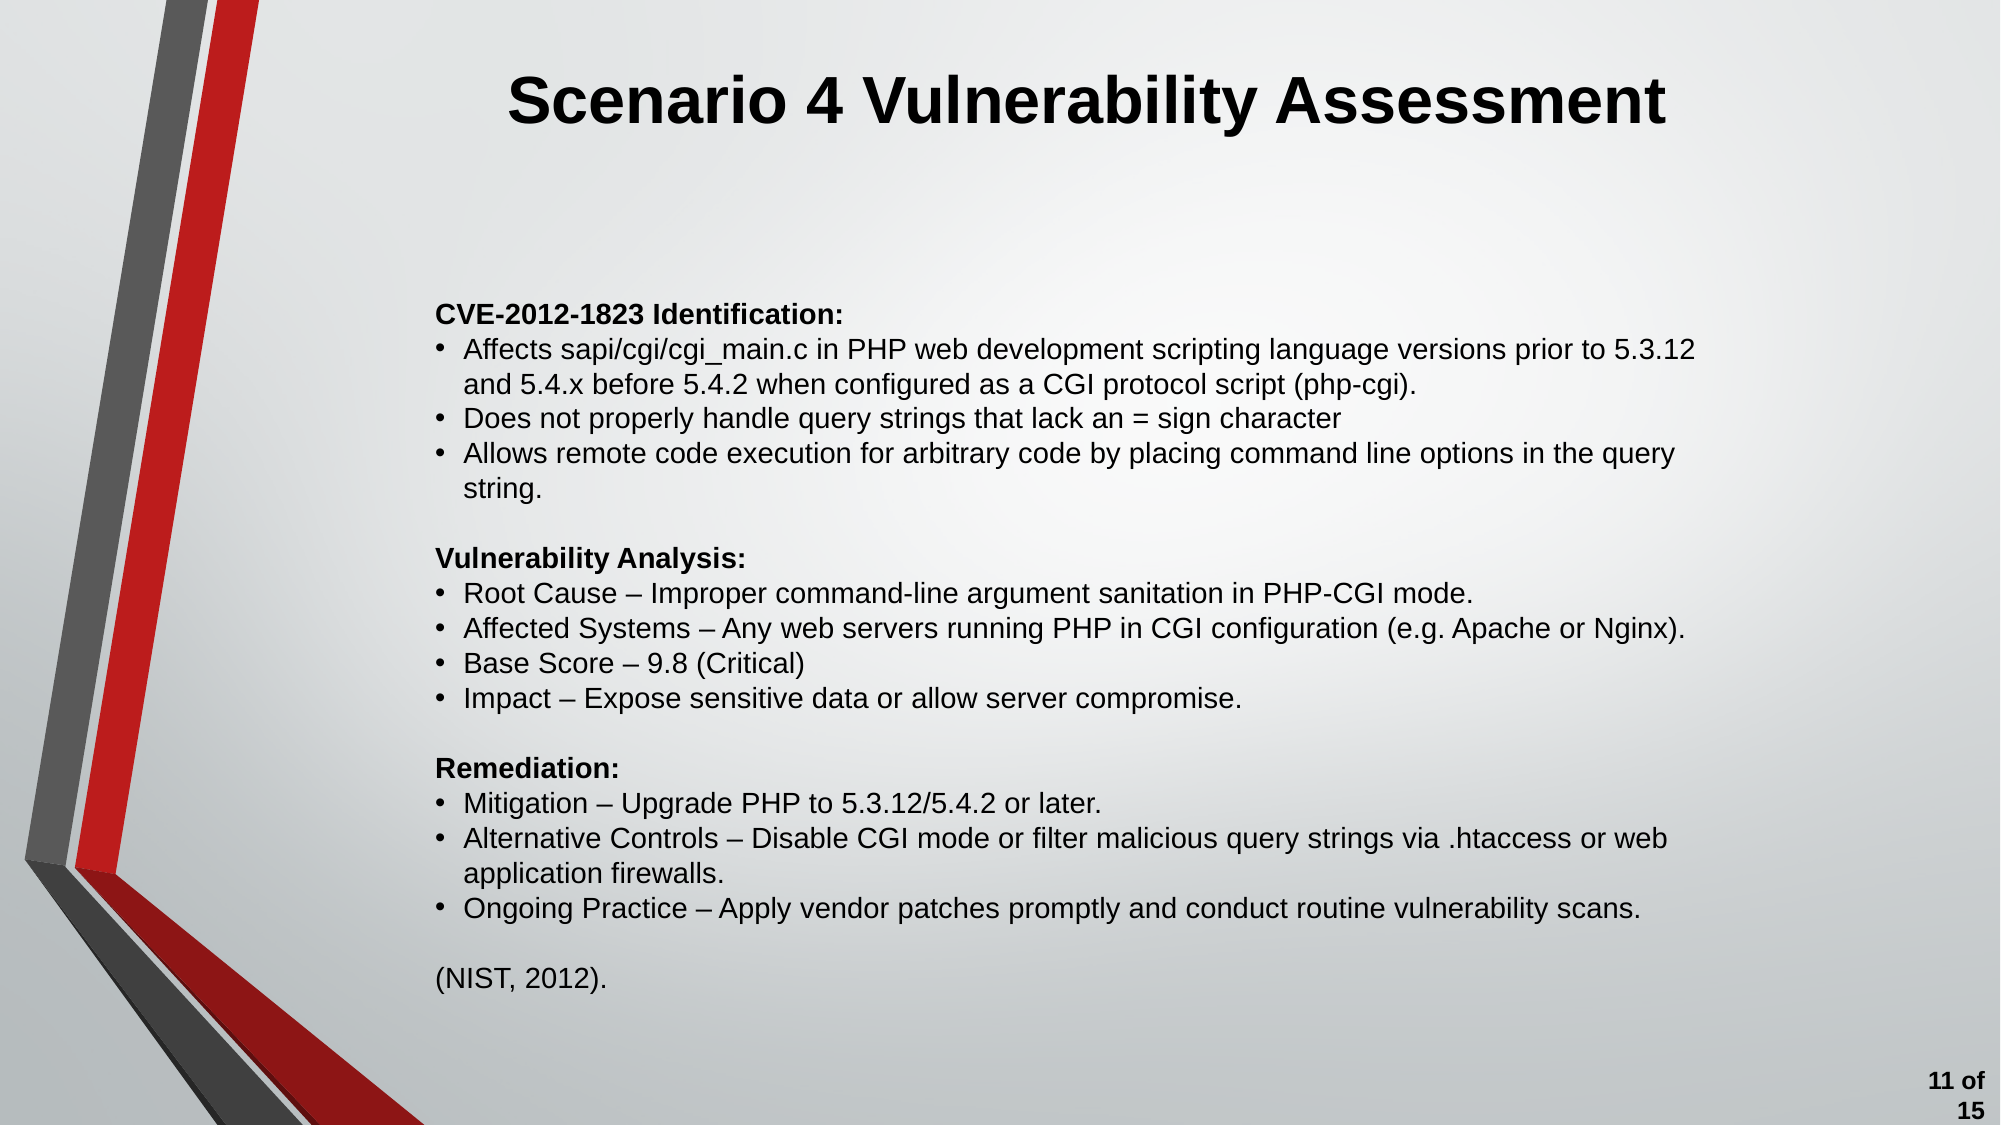

# Scenario 4 Vulnerability Assessment
CVE-2012-1823 Identification:
Affects sapi/cgi/cgi_main.c in PHP web development scripting language versions prior to 5.3.12 and 5.4.x before 5.4.2 when configured as a CGI protocol script (php-cgi).
Does not properly handle query strings that lack an = sign character
Allows remote code execution for arbitrary code by placing command line options in the query string.

Vulnerability Analysis:
Root Cause – Improper command-line argument sanitation in PHP-CGI mode.
Affected Systems – Any web servers running PHP in CGI configuration (e.g. Apache or Nginx).
Base Score – 9.8 (Critical)
Impact – Expose sensitive data or allow server compromise.

Remediation:
Mitigation – Upgrade PHP to 5.3.12/5.4.2 or later.
Alternative Controls – Disable CGI mode or filter malicious query strings via .htaccess or web application firewalls.
Ongoing Practice – Apply vendor patches promptly and conduct routine vulnerability scans.

(NIST, 2012).
11 of 15